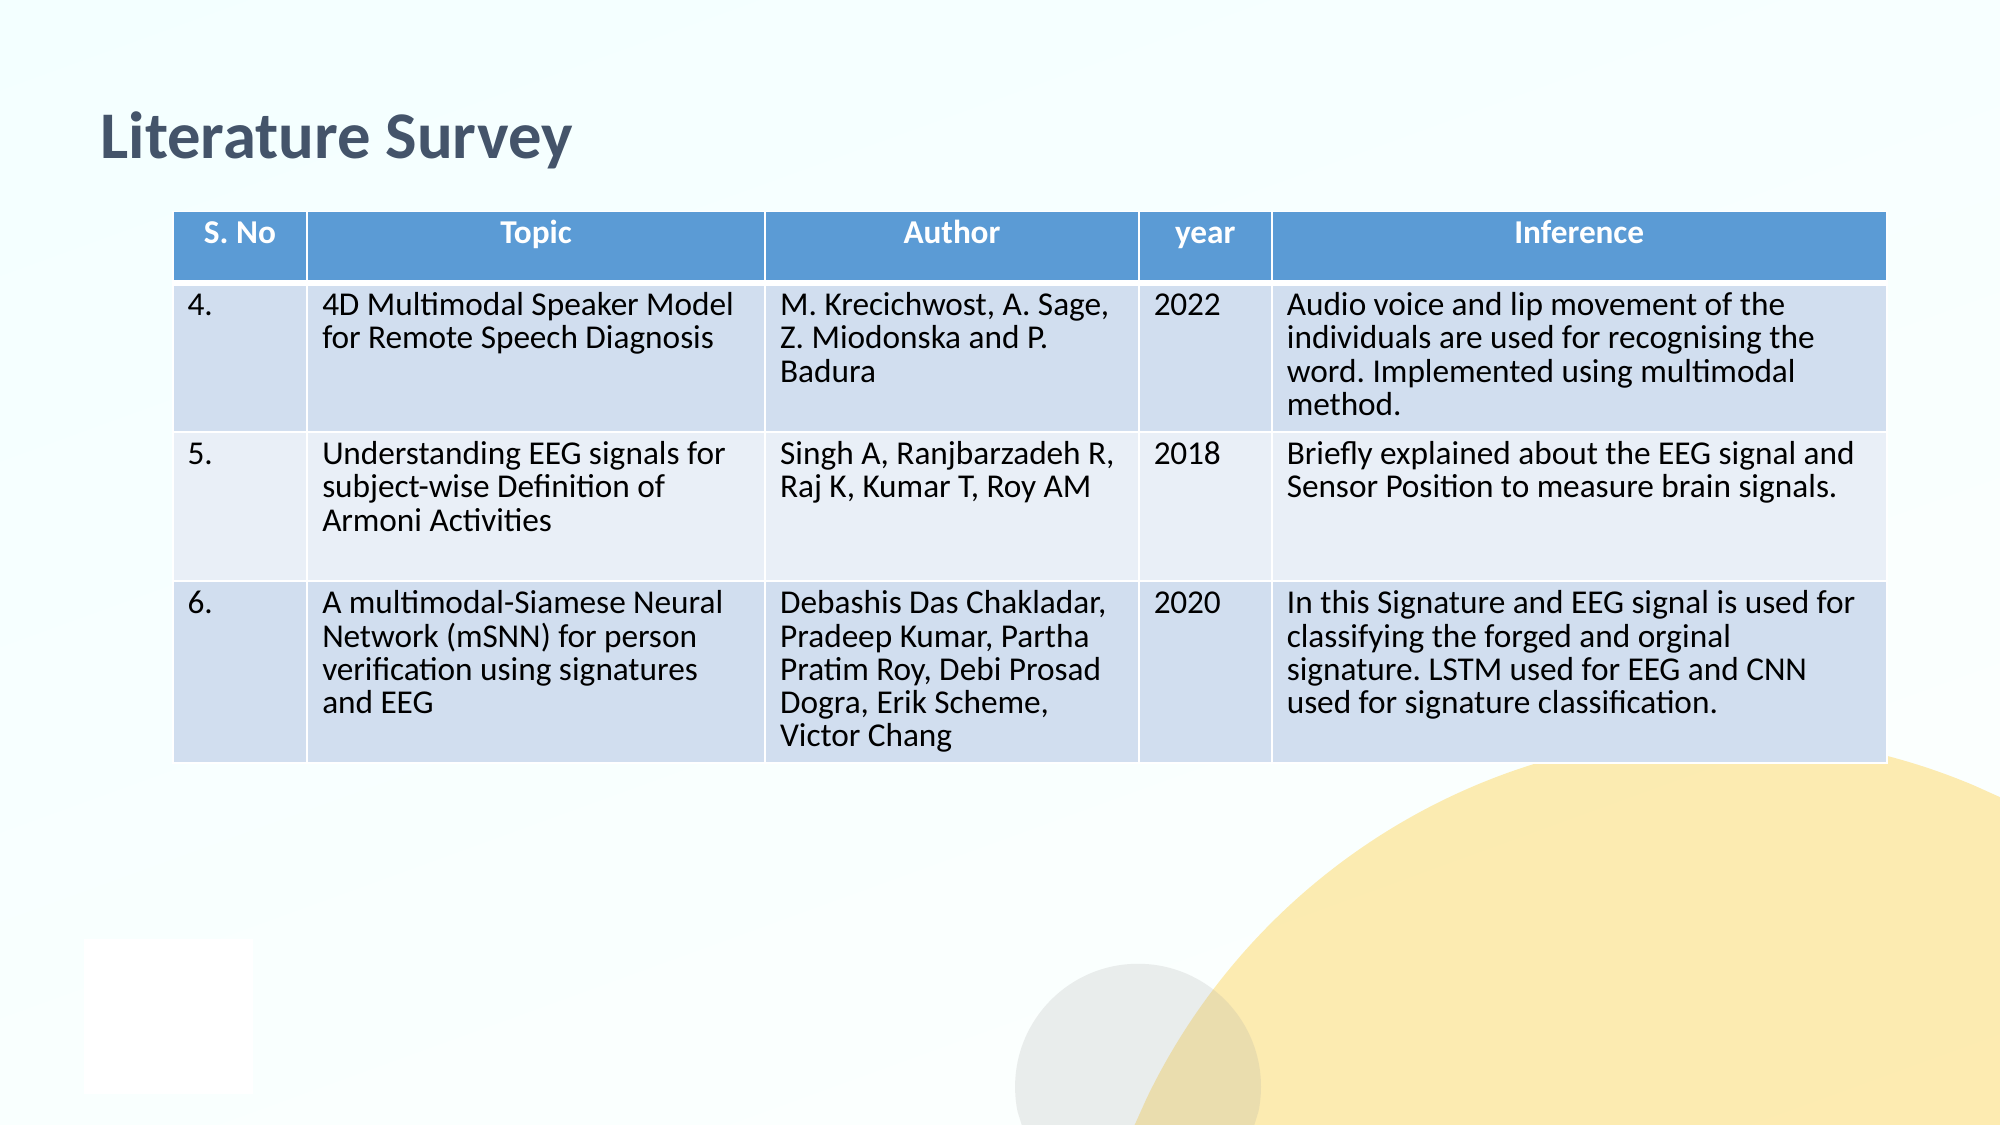

# Literature Survey
| S. No | Topic | Author | year | Inference |
| --- | --- | --- | --- | --- |
| 4. | 4D Multimodal Speaker Model for Remote Speech Diagnosis | M. Krecichwost, A. Sage, Z. Miodonska and P. Badura | 2022 | Audio voice and lip movement of the individuals are used for recognising the word. Implemented using multimodal method. |
| 5. | Understanding EEG signals for subject-wise Definition of Armoni Activities | Singh A, Ranjbarzadeh R, Raj K, Kumar T, Roy AM | 2018 | Briefly explained about the EEG signal and Sensor Position to measure brain signals. |
| 6. | A multimodal-Siamese Neural Network (mSNN) for person verification using signatures and EEG | Debashis Das Chakladar, Pradeep Kumar, Partha Pratim Roy, Debi Prosad Dogra, Erik Scheme, Victor Chang | 2020 | In this Signature and EEG signal is used for classifying the forged and orginal signature. LSTM used for EEG and CNN used for signature classification. |